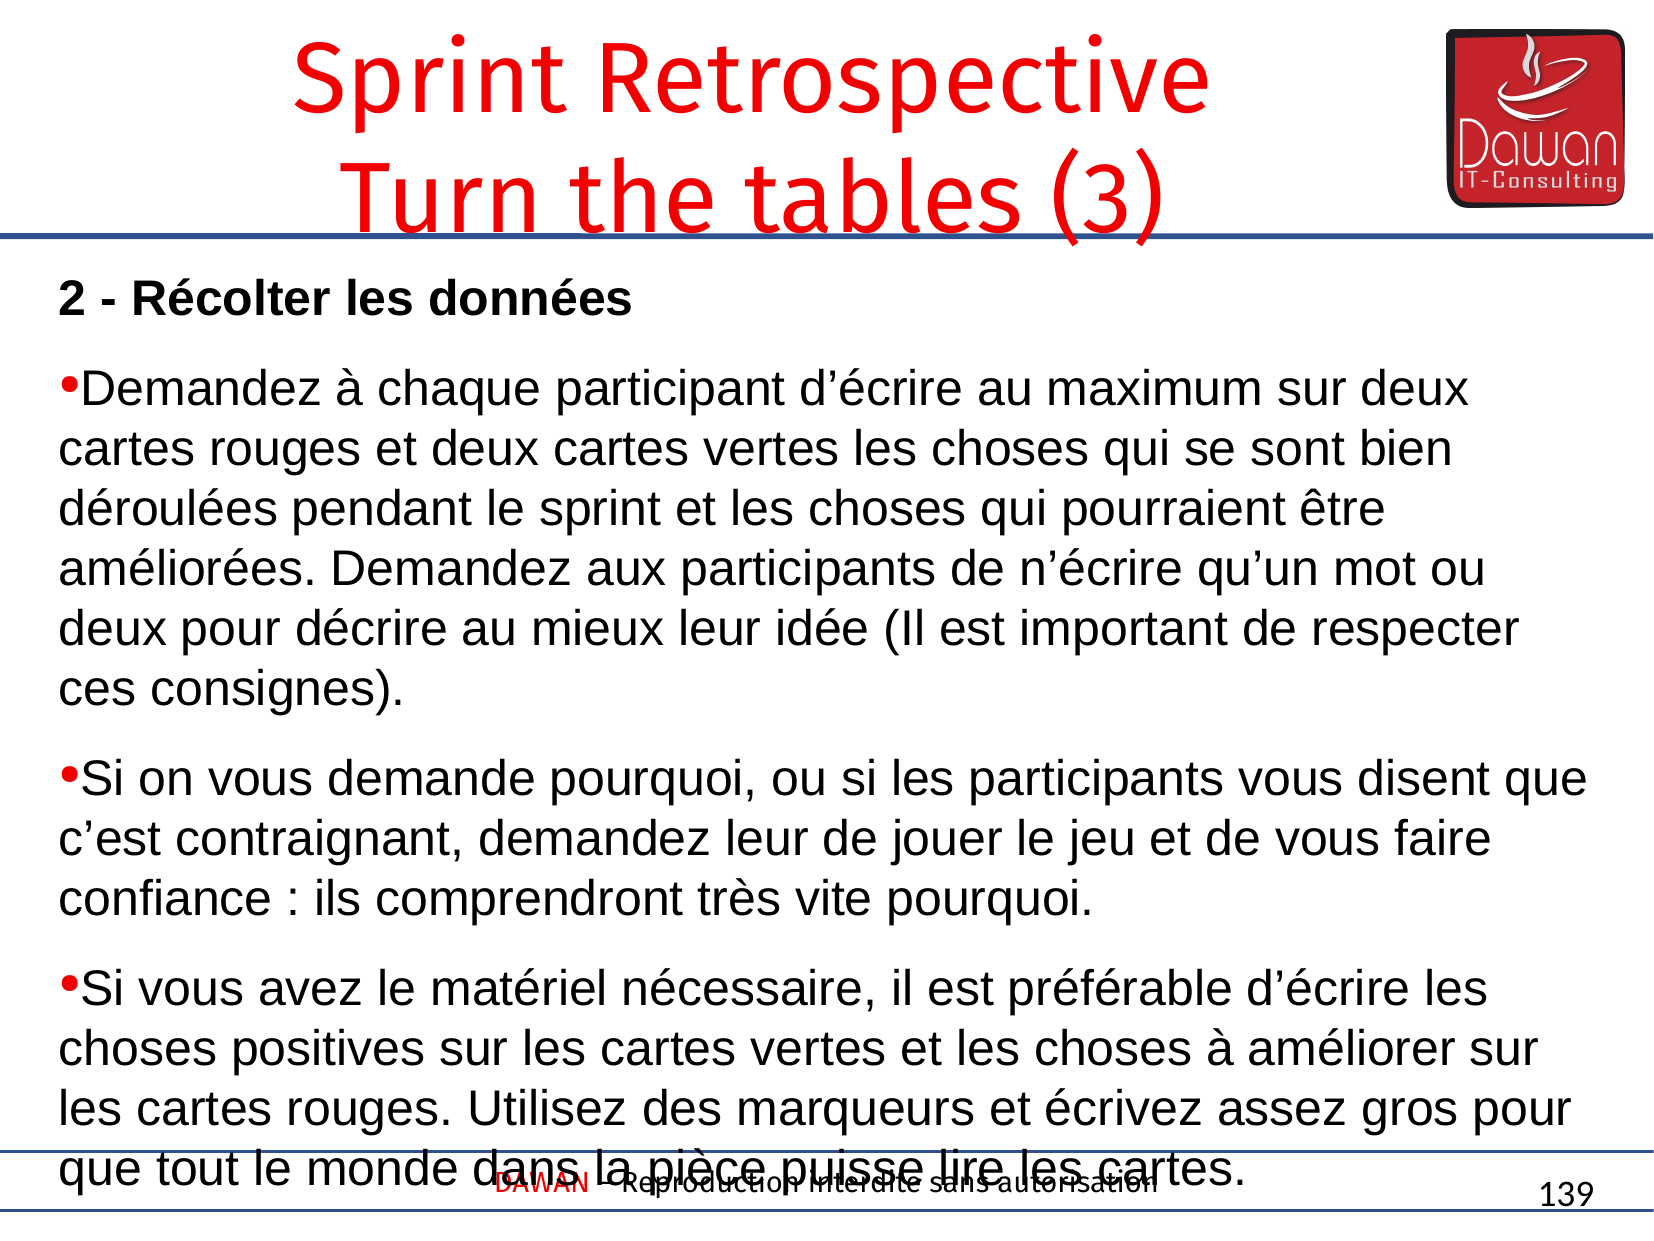

Sprint Retrospective
Turn the tables (3)
2 - Récolter les données
Demandez à chaque participant d’écrire au maximum sur deux cartes rouges et deux cartes vertes les choses qui se sont bien déroulées pendant le sprint et les choses qui pourraient être améliorées. Demandez aux participants de n’écrire qu’un mot ou deux pour décrire au mieux leur idée (Il est important de respecter ces consignes).
Si on vous demande pourquoi, ou si les participants vous disent que c’est contraignant, demandez leur de jouer le jeu et de vous faire confiance : ils comprendront très vite pourquoi.
Si vous avez le matériel nécessaire, il est préférable d’écrire les choses positives sur les cartes vertes et les choses à améliorer sur les cartes rouges. Utilisez des marqueurs et écrivez assez gros pour que tout le monde dans la pièce puisse lire les cartes.
139